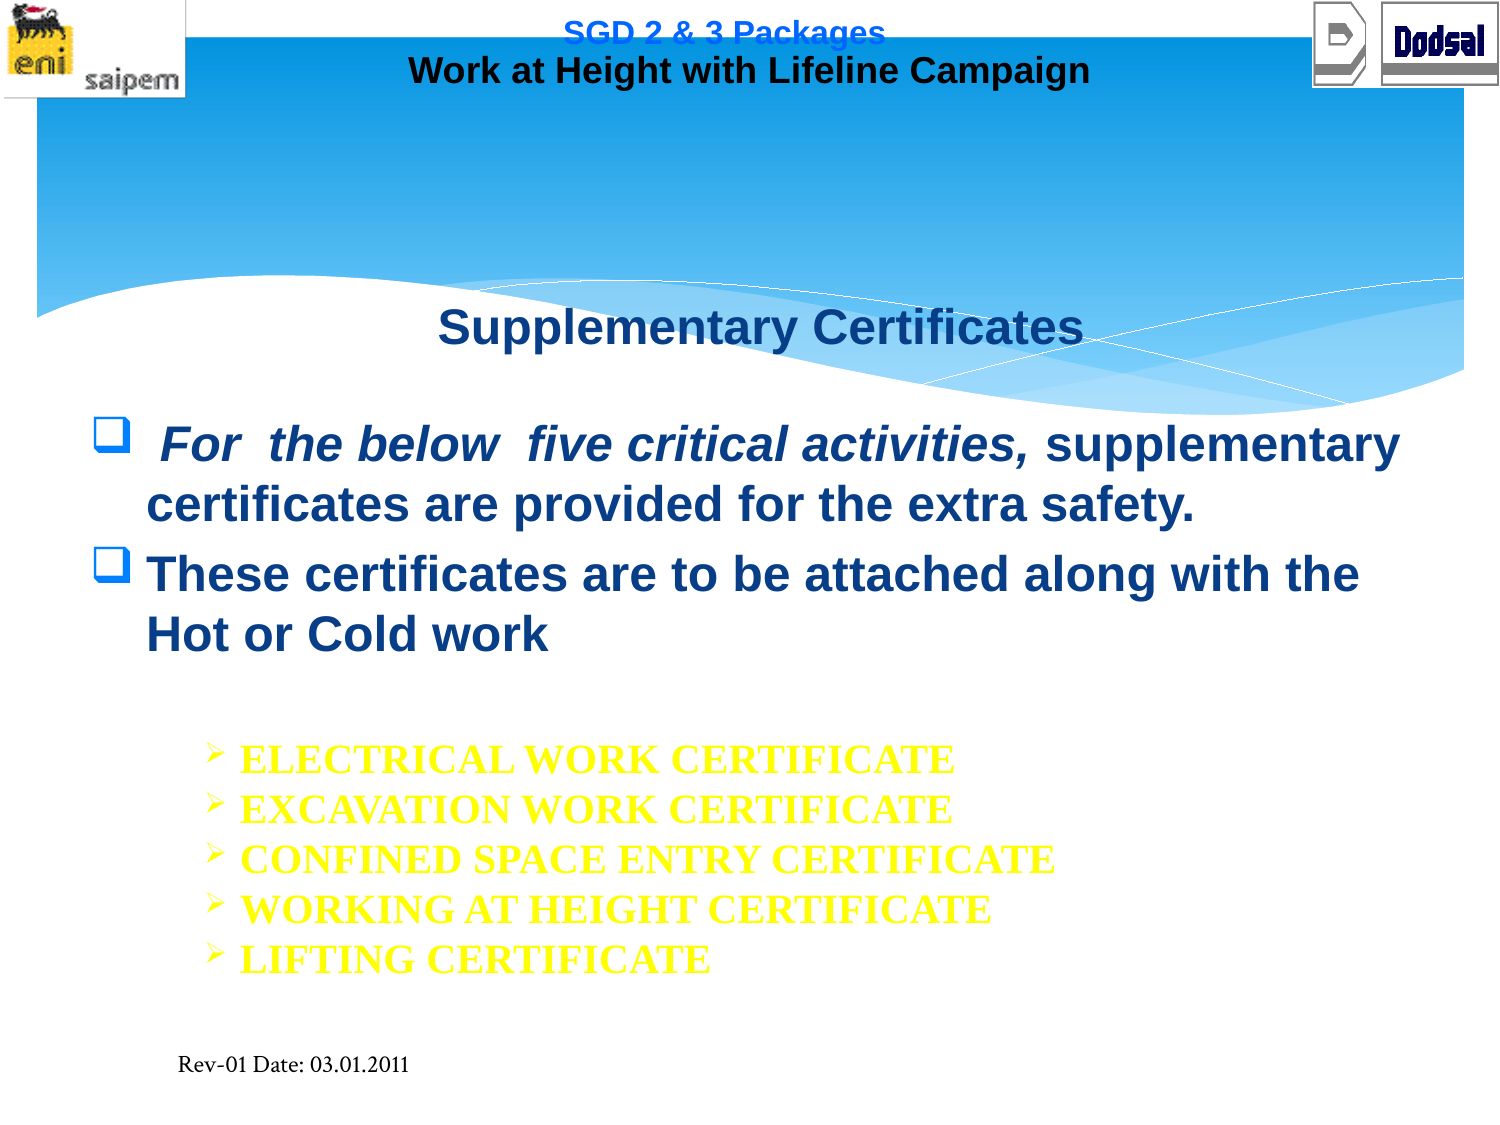

Supplementary Certificates

 For  the below  five critical activities, supplementary certificates are provided for the extra safety.
These certificates are to be attached along with the Hot or Cold work

ELECTRICAL WORK CERTIFICATE
EXCAVATION WORK CERTIFICATE
CONFINED SPACE ENTRY CERTIFICATE
WORKING AT HEIGHT CERTIFICATE
LIFTING CERTIFICATE

Rev-01 Date: 03.01.2011